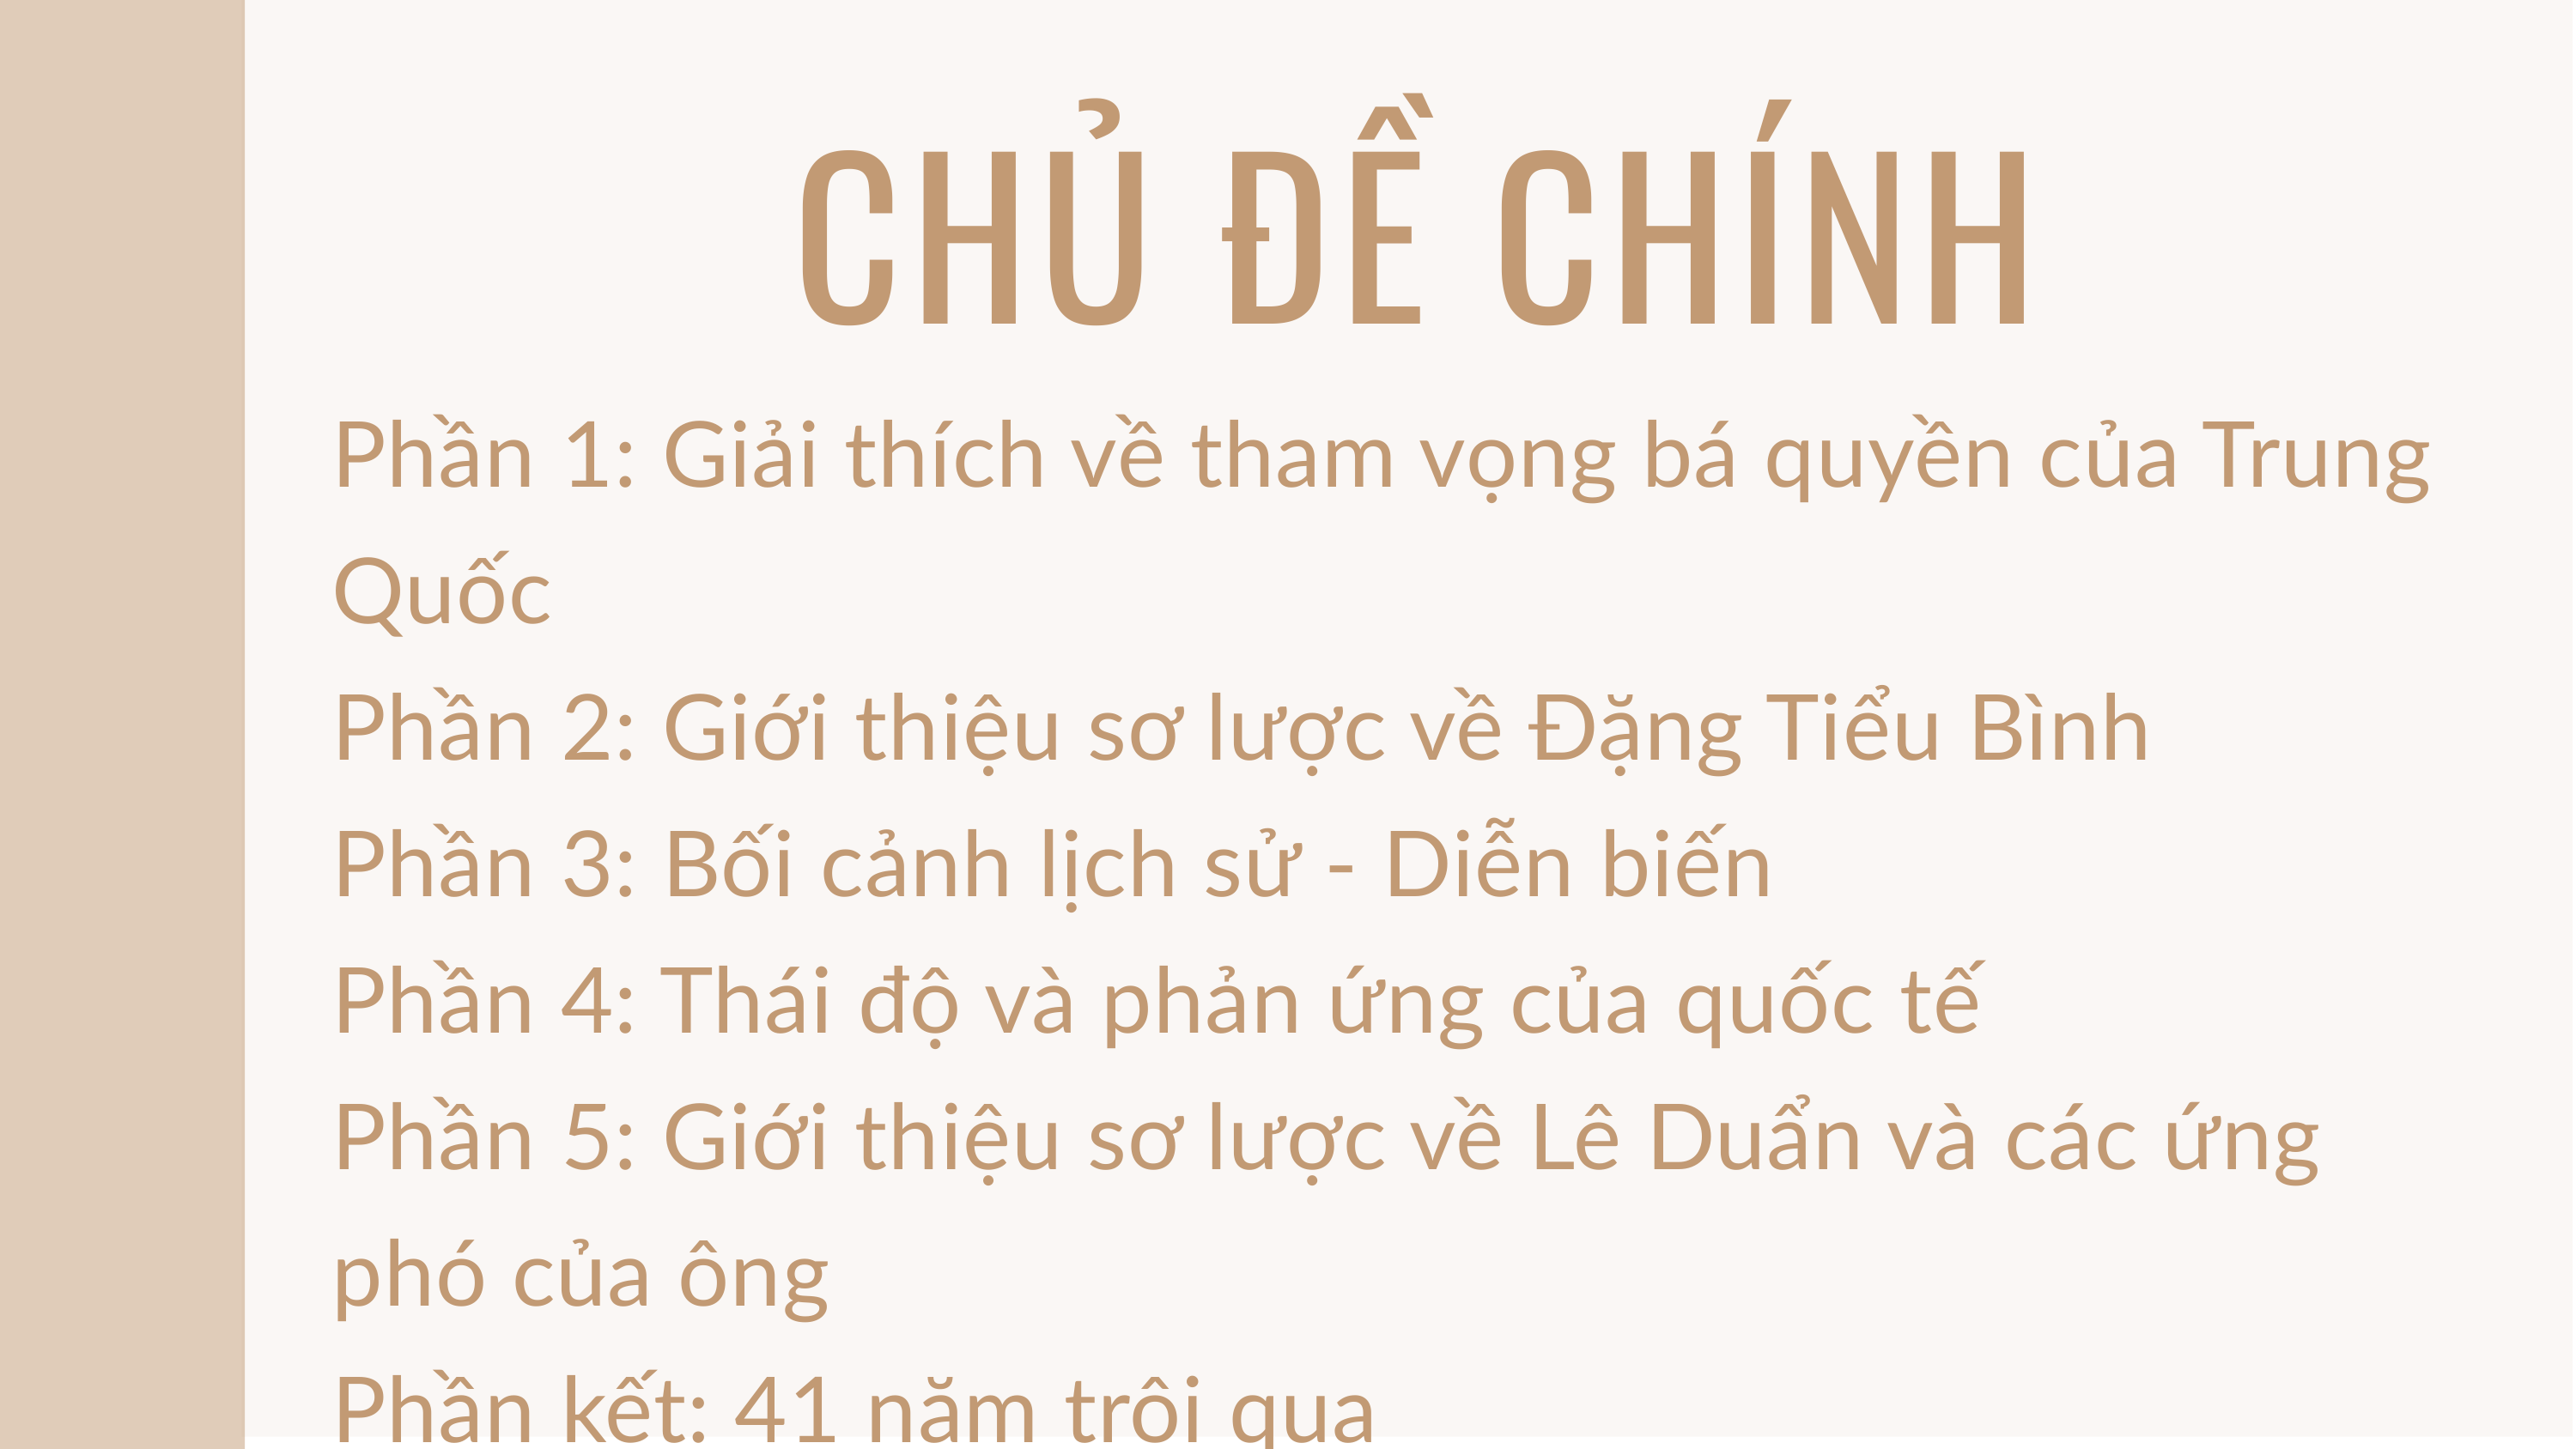

CHỦ ĐỀ CHÍNH
Phần 1: Giải thích về tham vọng bá quyền của Trung Quốc
Phần 2: Giới thiệu sơ lược về Đặng Tiểu Bình
Phần 3: Bối cảnh lịch sử - Diễn biến
Phần 4: Thái độ và phản ứng của quốc tế
Phần 5: Giới thiệu sơ lược về Lê Duẩn và các ứng phó của ông
Phần kết: 41 năm trôi qua